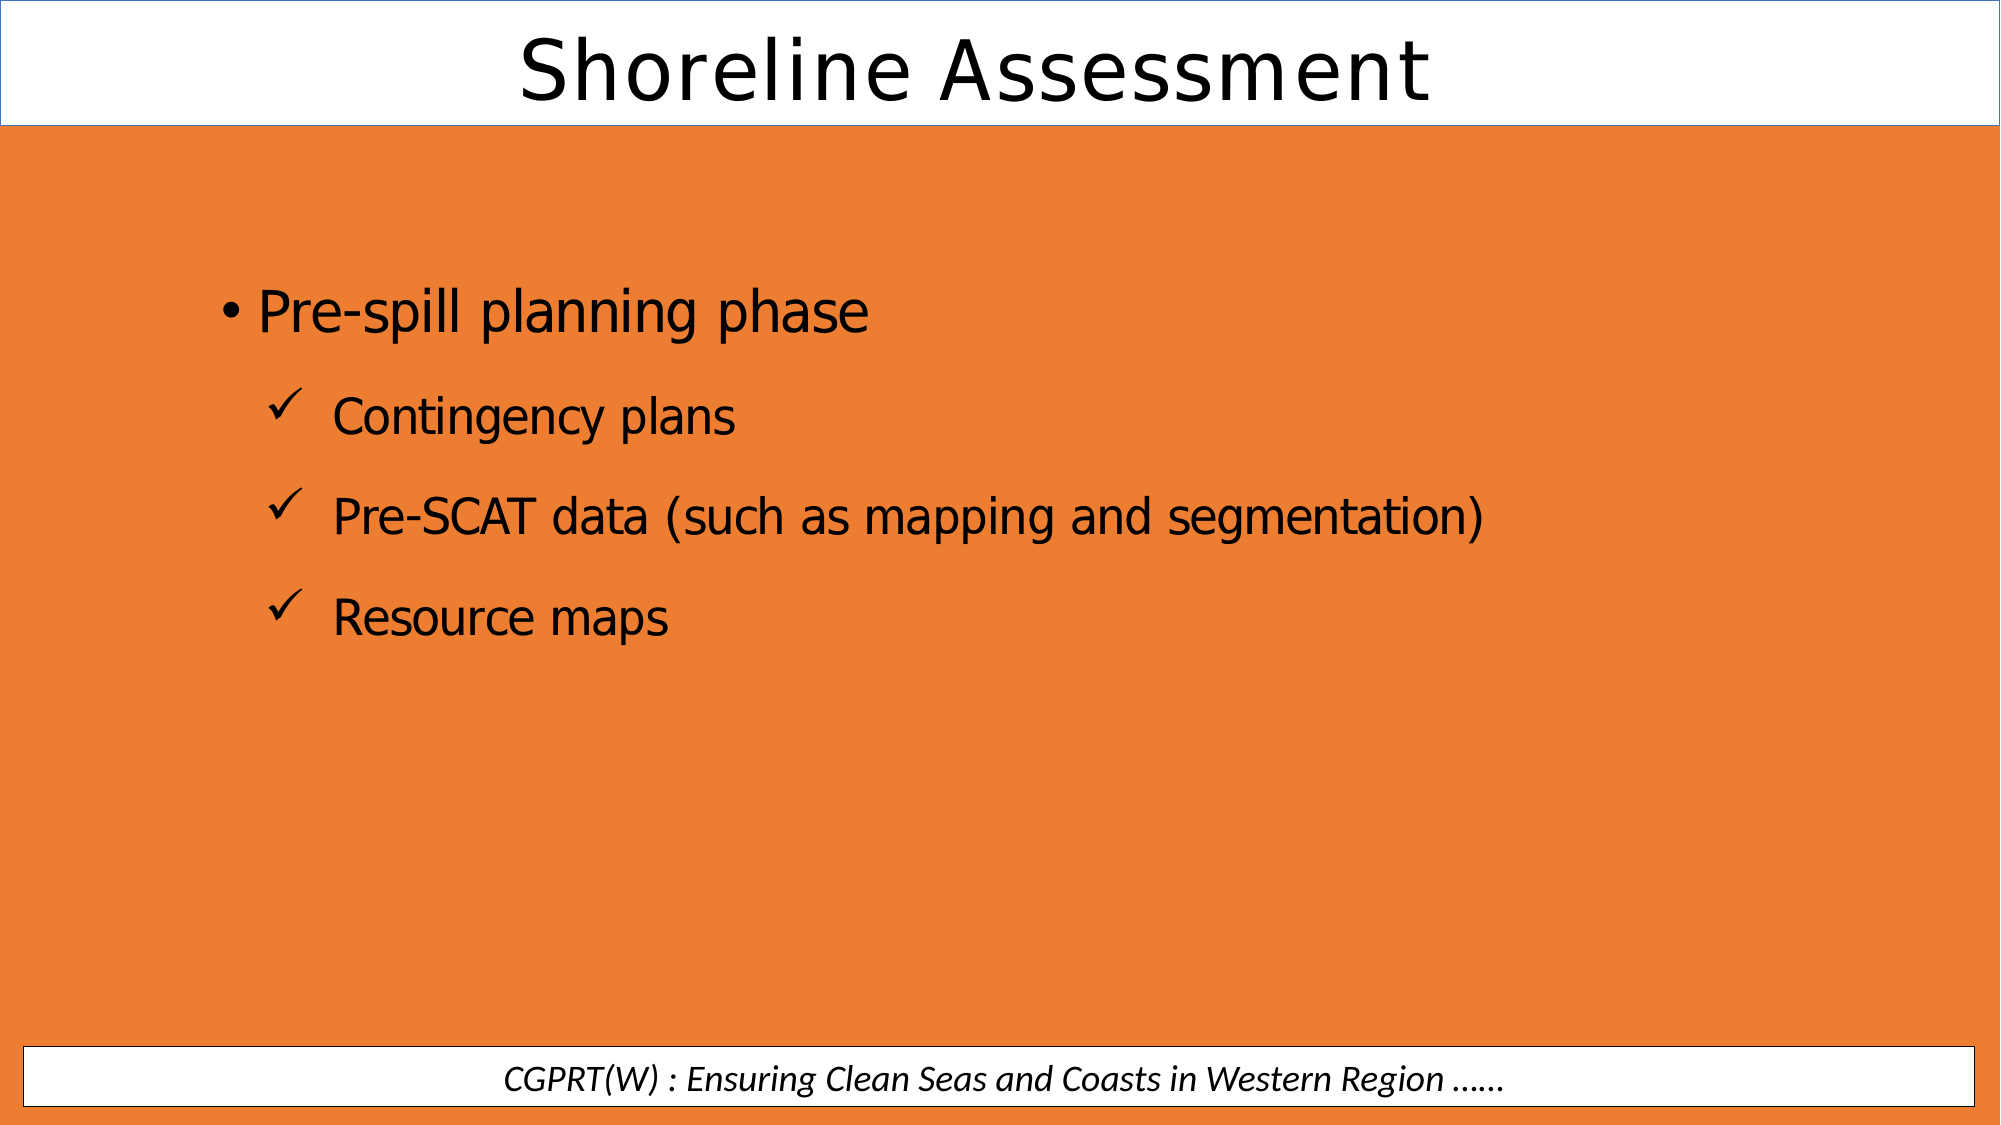

Shoreline Assessment
Pre-spill planning phase
Contingency plans
Pre-SCAT data (such as mapping and segmentation)
Resource maps

 CGPRT(W) : Ensuring Clean Seas and Coasts in Western Region ……